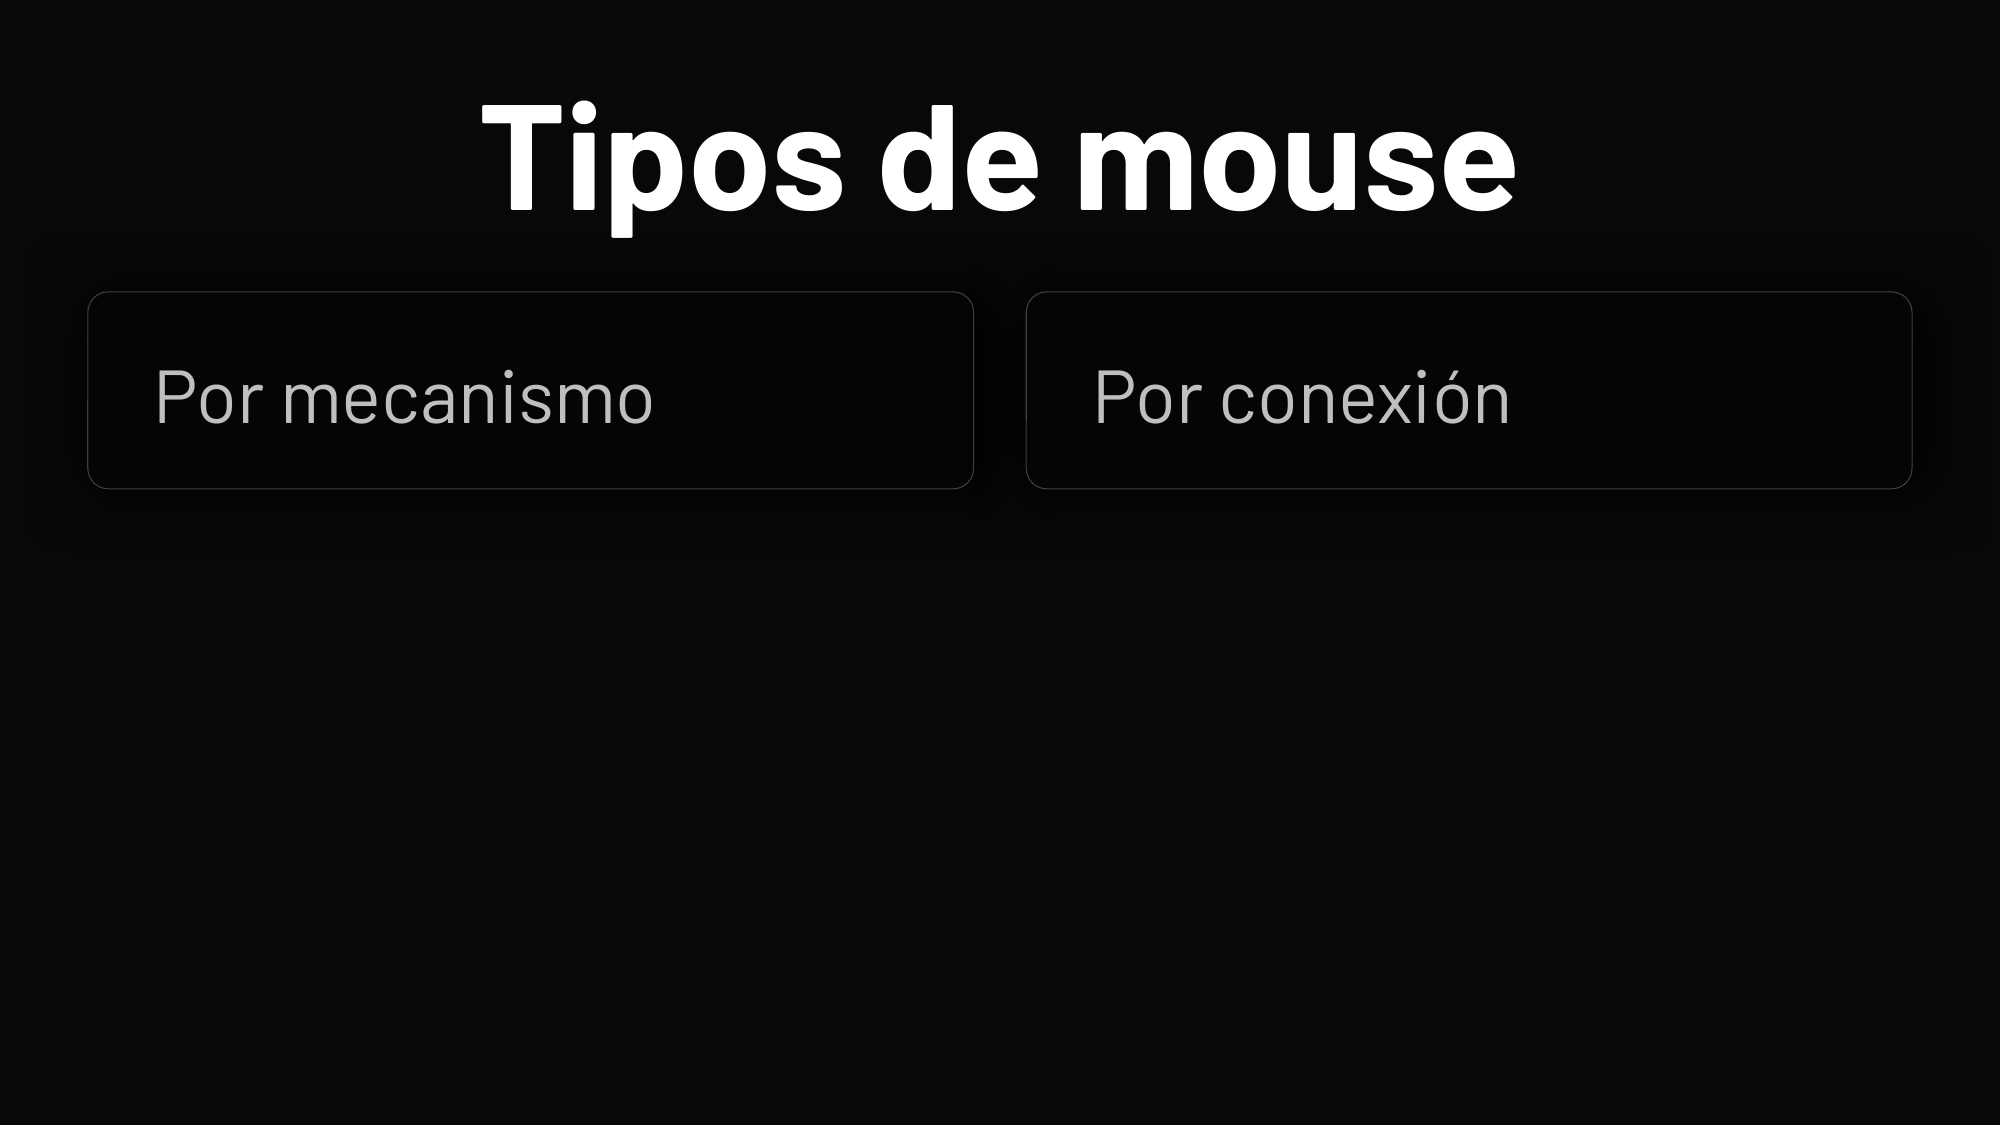

Tipos de mouse

Por conexión
Por mecanismo